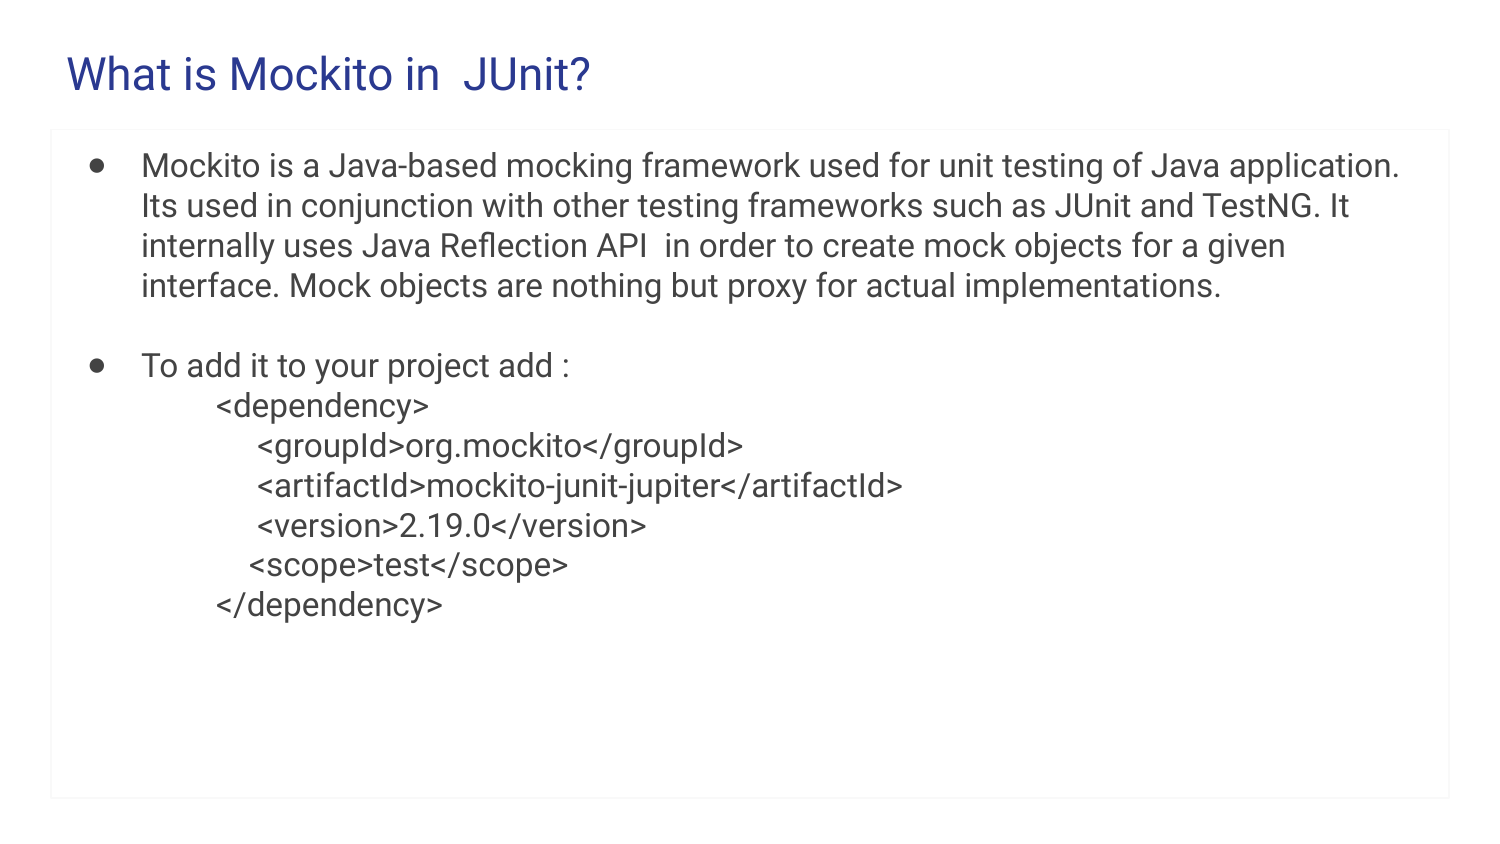

# What is Mockito in  JUnit?

Mockito is a Java-based mocking framework used for unit testing of Java application. Its used in conjunction with other testing frameworks such as JUnit and TestNG. It internally uses Java Reflection API  in order to create mock objects for a given interface. Mock objects are nothing but proxy for actual implementations.

To add it to your project add :
<dependency>
     <groupId>org.mockito</groupId>
     <artifactId>mockito-junit-jupiter</artifactId>
     <version>2.19.0</version>
    <scope>test</scope>
</dependency>